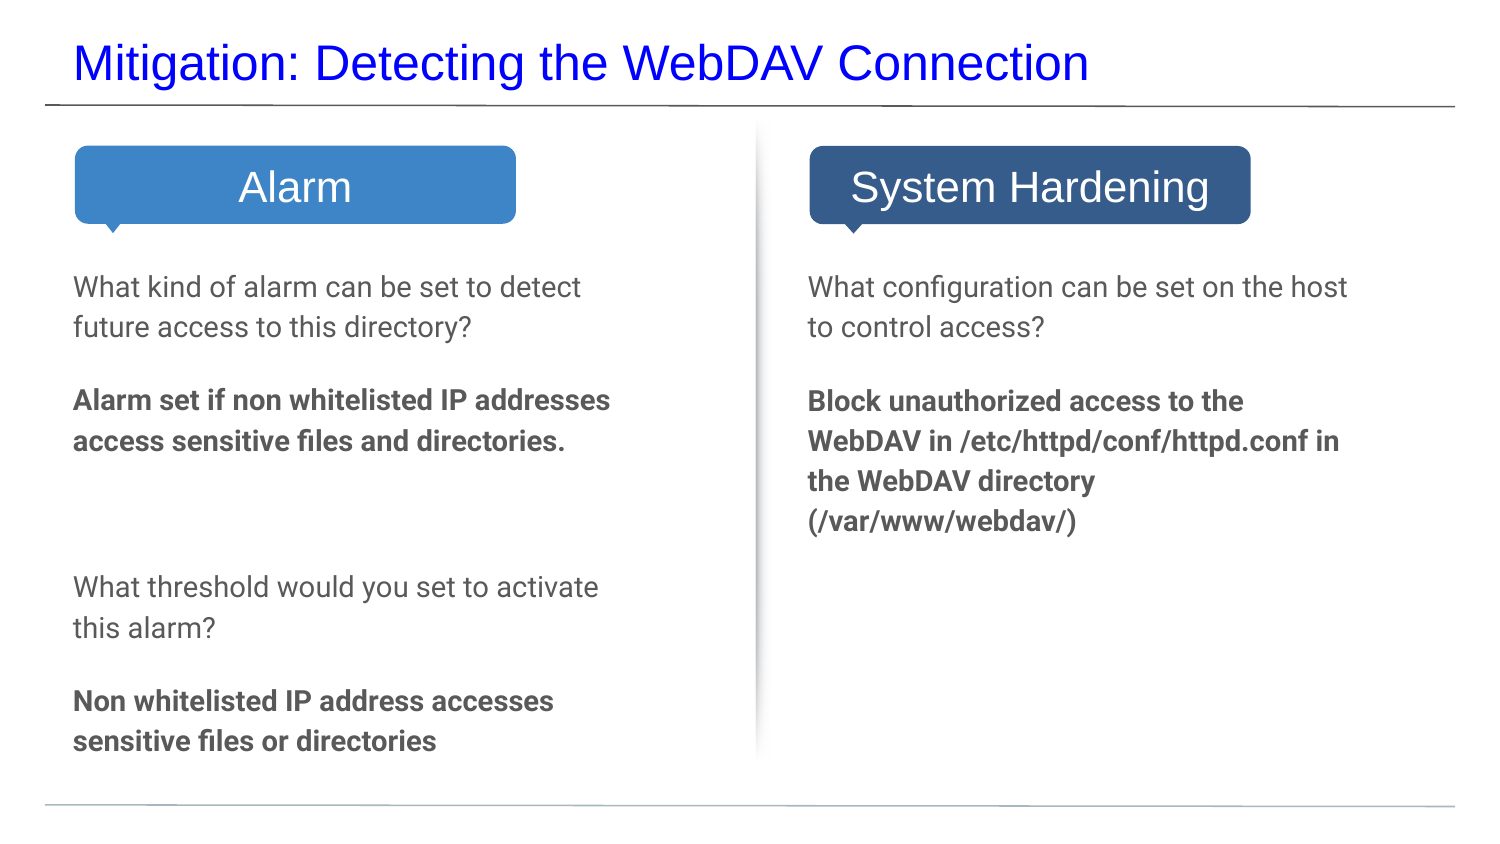

# Mitigation: Detecting the WebDAV Connection
What kind of alarm can be set to detect future access to this directory?
Alarm set if non whitelisted IP addresses access sensitive files and directories.

What threshold would you set to activate this alarm?
Non whitelisted IP address accesses sensitive files or directories
What configuration can be set on the host to control access?
Block unauthorized access to the WebDAV in /etc/httpd/conf/httpd.conf in the WebDAV directory (/var/www/webdav/)